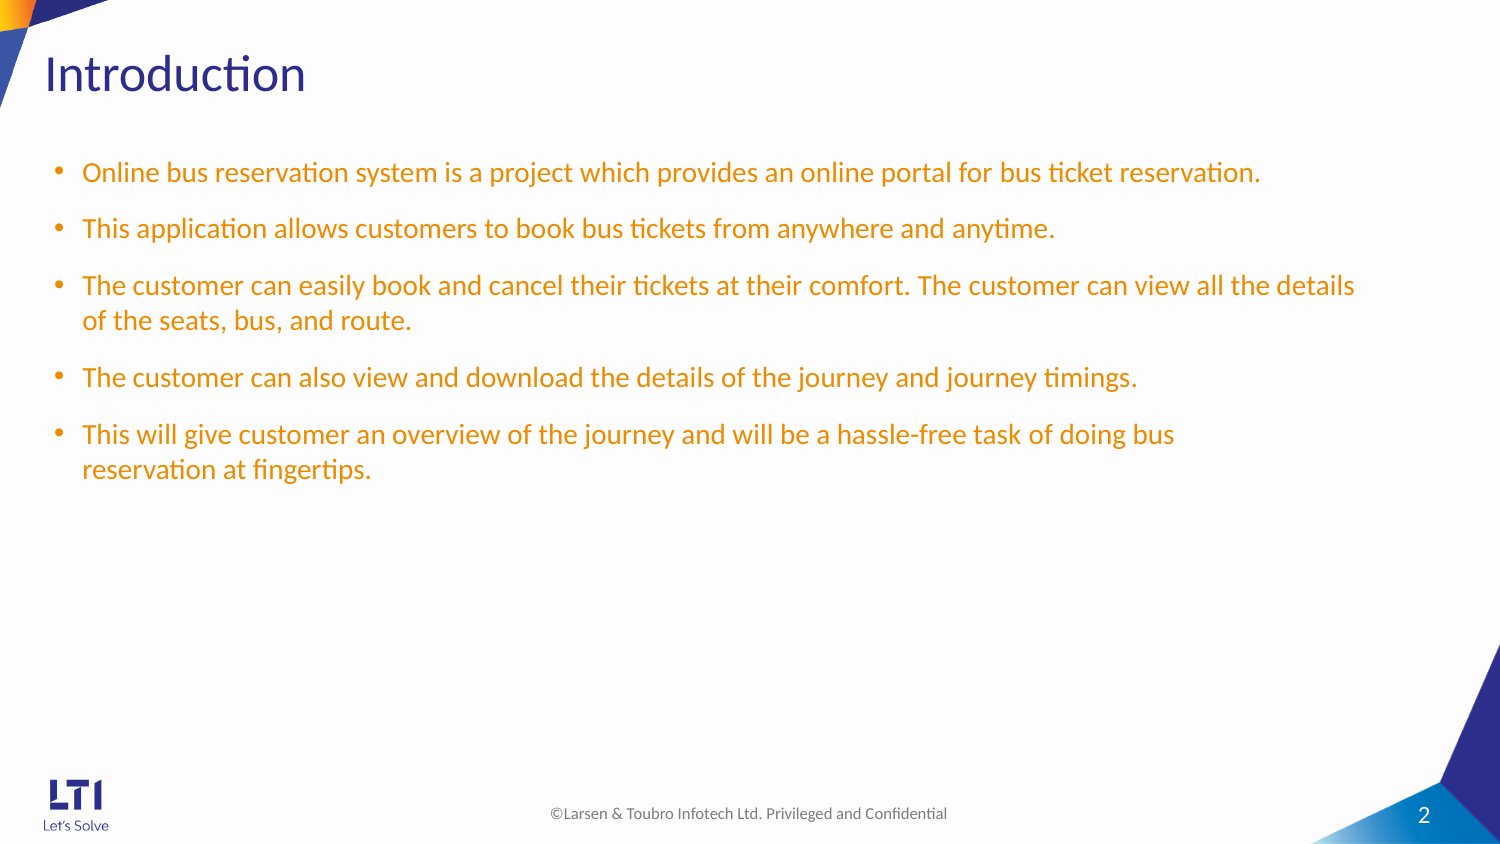

# Introduction​
Online bus reservation system is a project which provides an online portal for bus ticket reservation. ​
This application allows customers to book bus tickets from anywhere and anytime. ​
The customer can easily book and cancel their tickets at their comfort. The customer can view all the details of the seats, bus, and route. ​
The customer can also view and download the details of the journey and journey timings. ​
This will give customer an overview of the journey and will be a hassle-free task of doing bus​
reservation at fingertips. ​